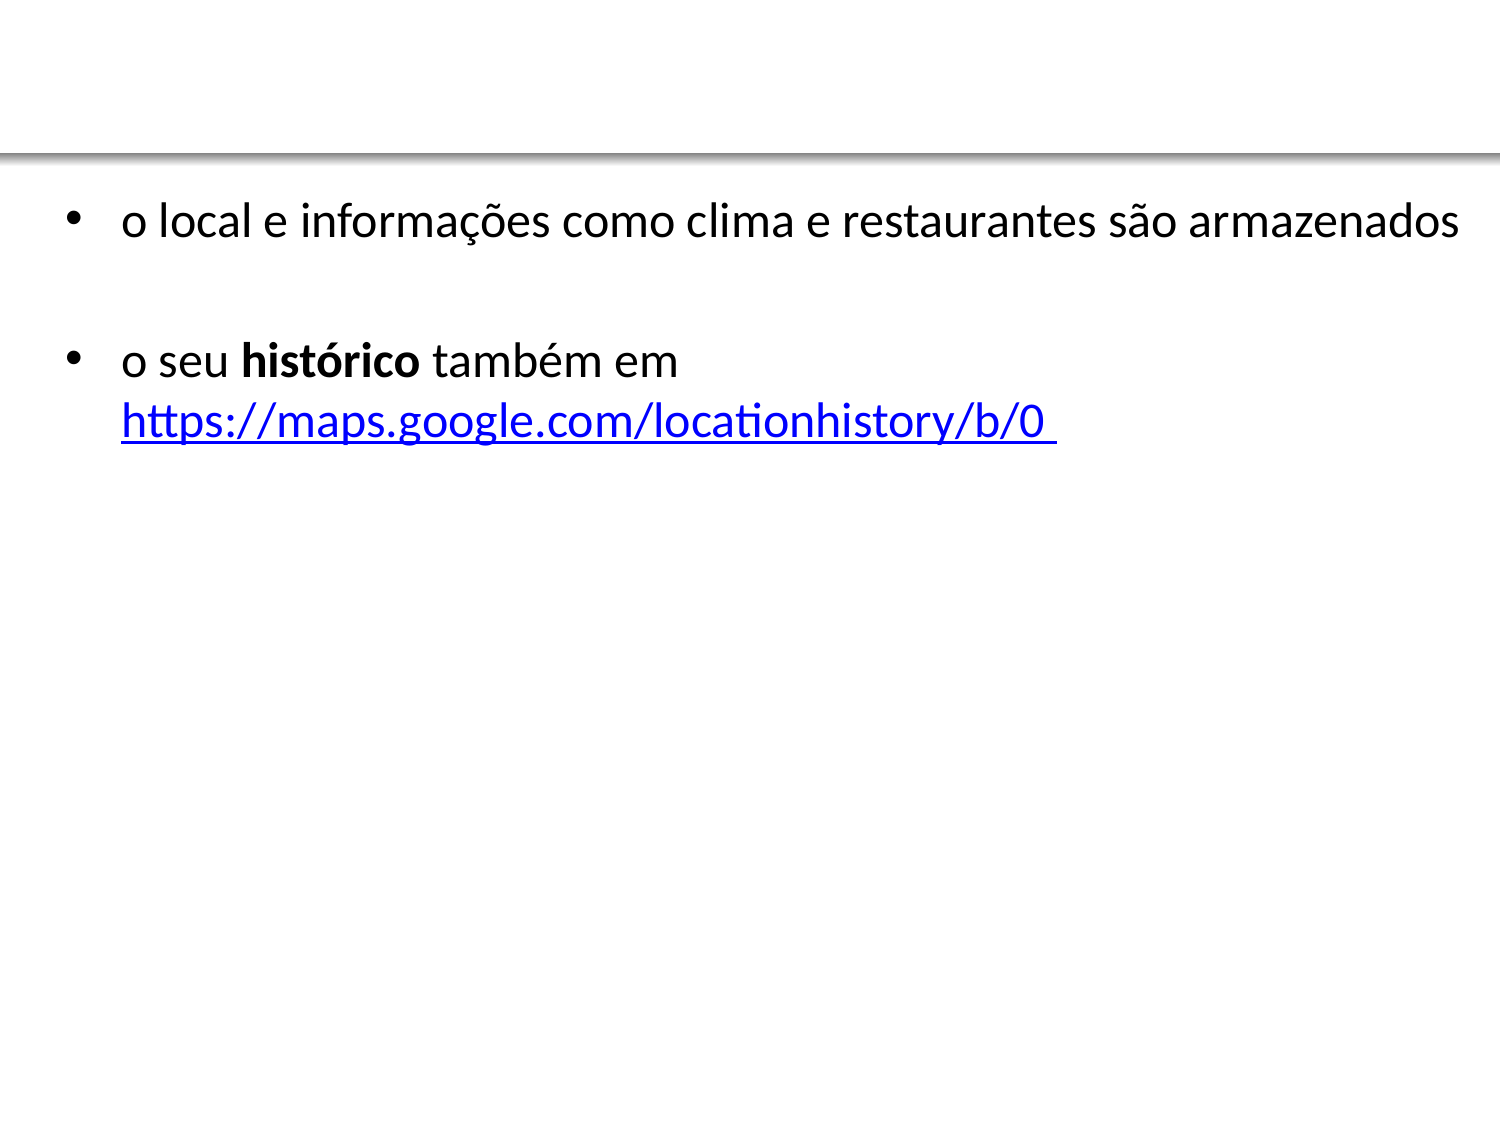

#
o local e informações como clima e restaurantes são armazenados

o seu histórico também em https://maps.google.com/locationhistory/b/0